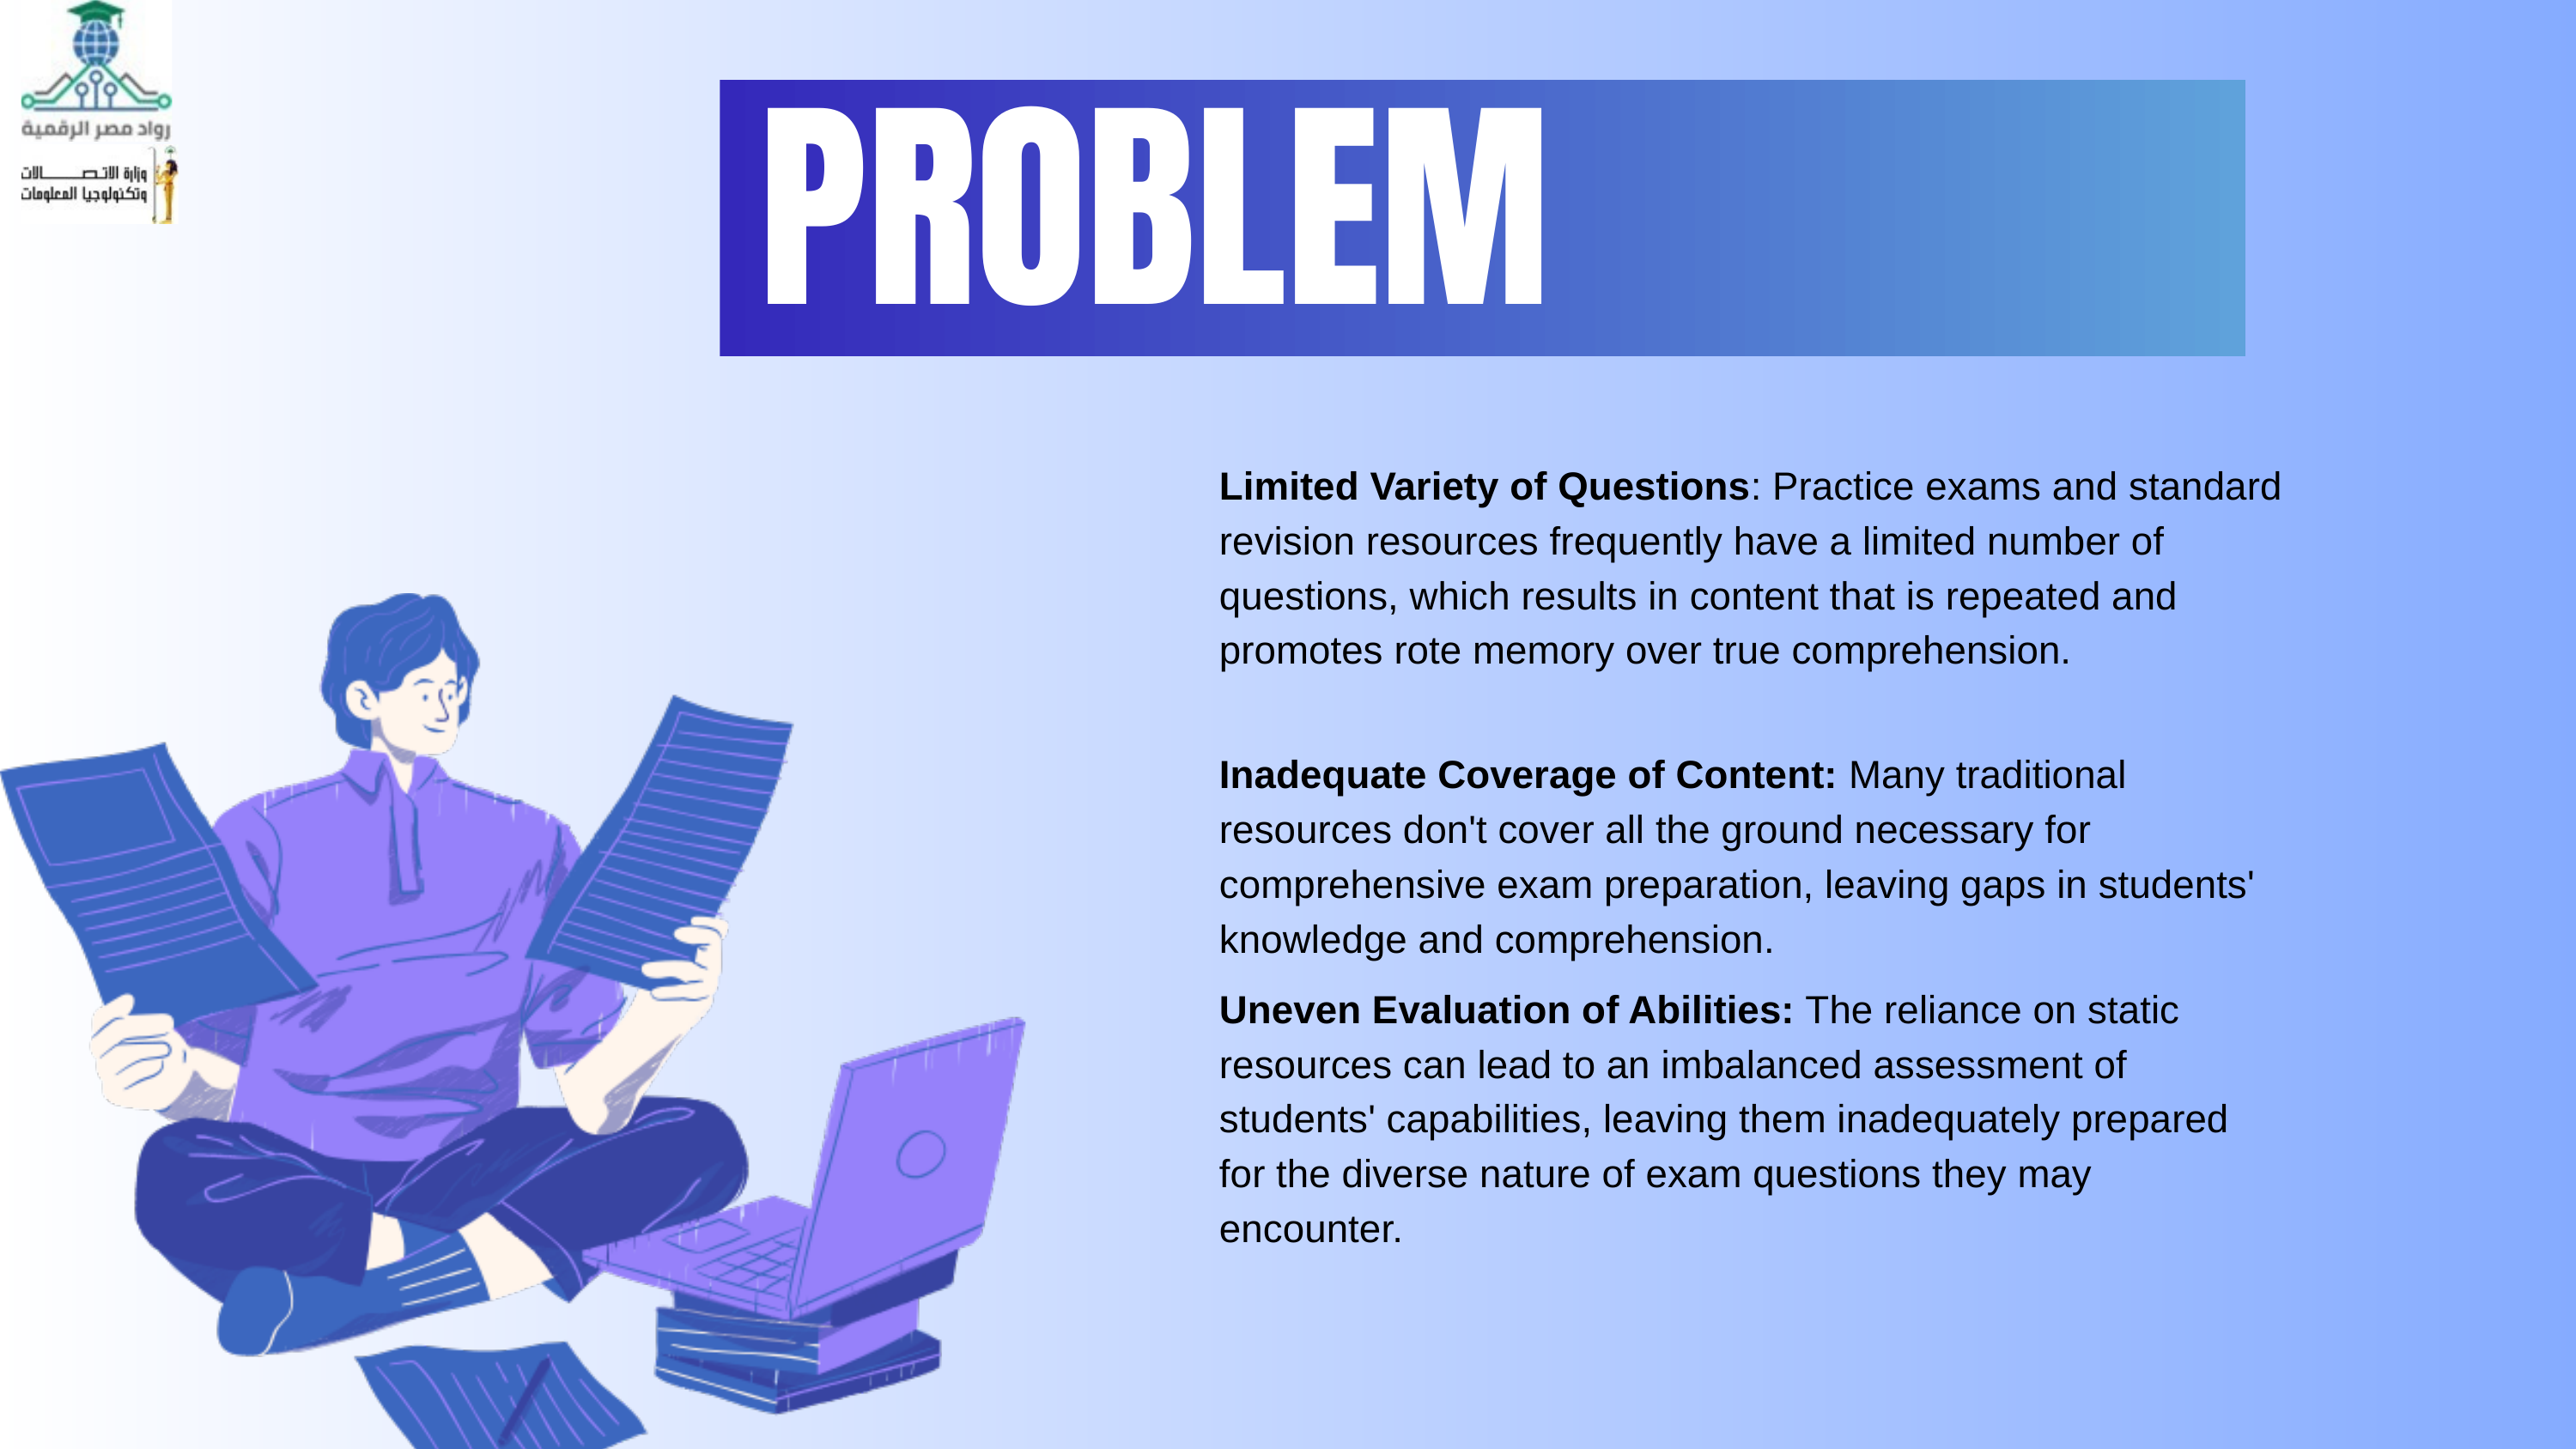

PROBLEM

Limited Variety of Questions: Practice exams and standard revision resources frequently have a limited number of questions, which results in content that is repeated and promotes rote memory over true comprehension.

Inadequate Coverage of Content: Many traditional resources don't cover all the ground necessary for comprehensive exam preparation, leaving gaps in students' knowledge and comprehension.
Uneven Evaluation of Abilities: The reliance on static resources can lead to an imbalanced assessment of students' capabilities, leaving them inadequately prepared for the diverse nature of exam questions they may encounter.